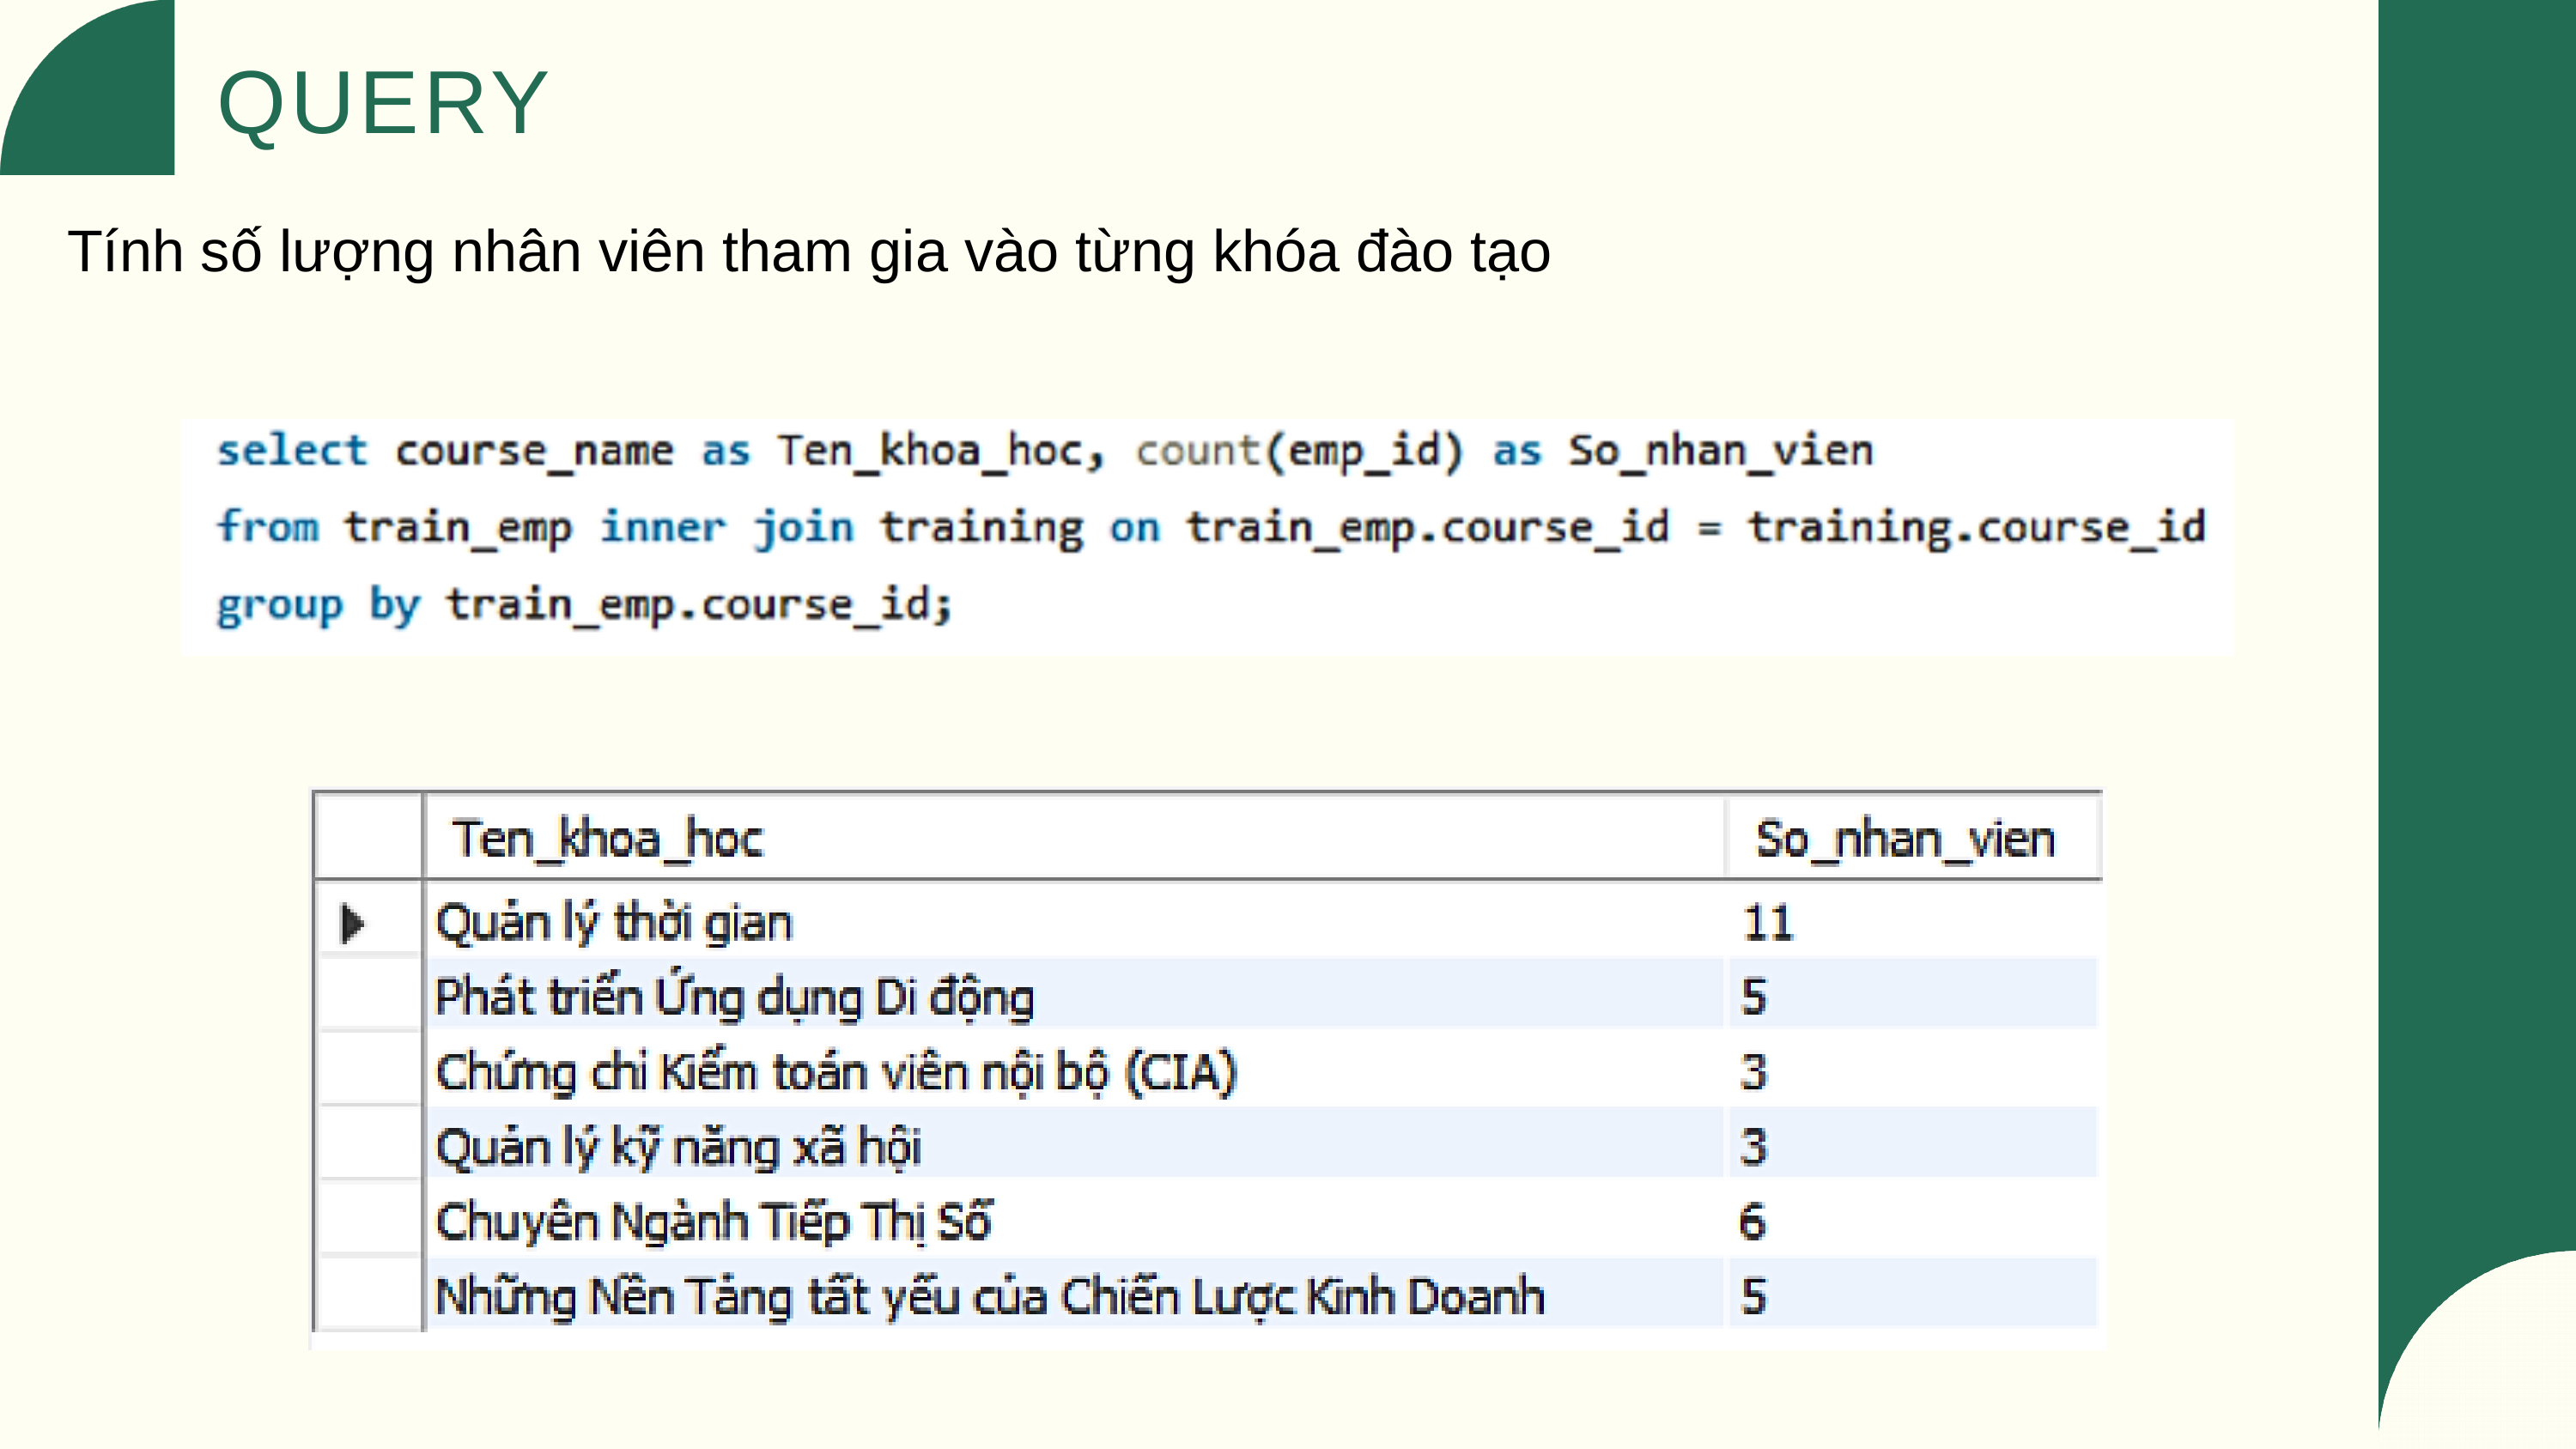

QUERY
Tính số lượng nhân viên tham gia vào từng khóa đào tạo